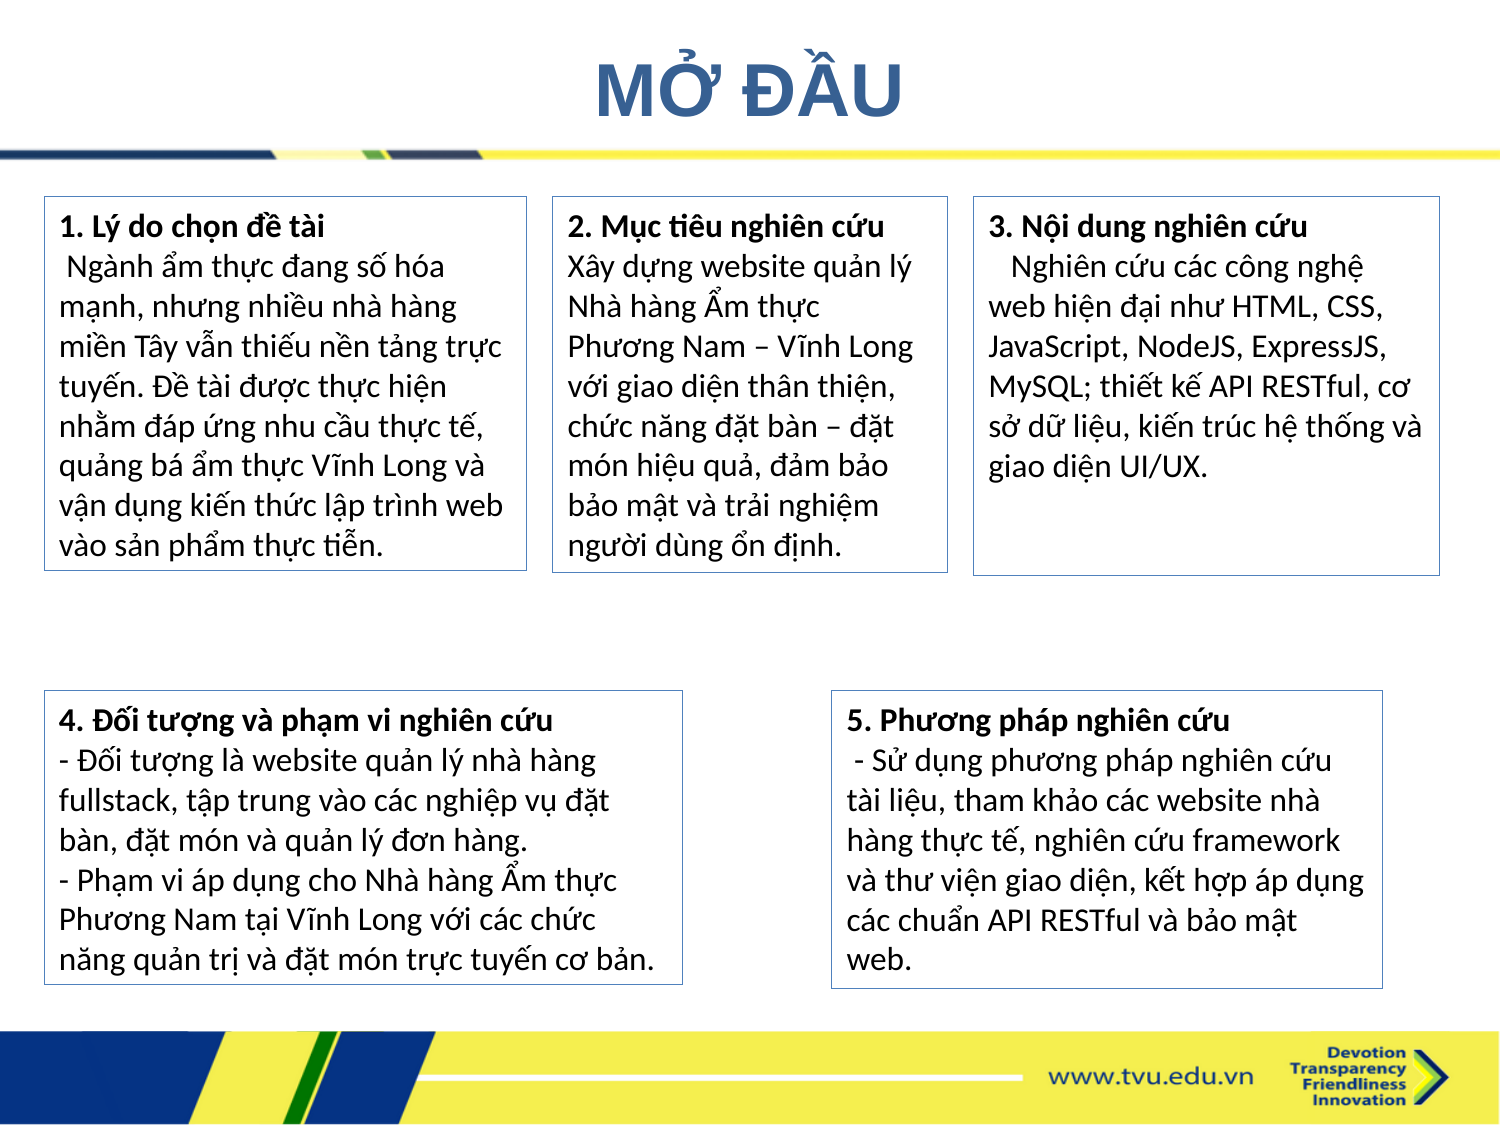

# MỞ ĐẦU
1. Lý do chọn đề tài
 Ngành ẩm thực đang số hóa mạnh, nhưng nhiều nhà hàng miền Tây vẫn thiếu nền tảng trực tuyến. Đề tài được thực hiện nhằm đáp ứng nhu cầu thực tế, quảng bá ẩm thực Vĩnh Long và vận dụng kiến thức lập trình web vào sản phẩm thực tiễn.
2. Mục tiêu nghiên cứu
Xây dựng website quản lý Nhà hàng Ẩm thực Phương Nam – Vĩnh Long với giao diện thân thiện, chức năng đặt bàn – đặt món hiệu quả, đảm bảo bảo mật và trải nghiệm người dùng ổn định.

3. Nội dung nghiên cứu
   Nghiên cứu các công nghệ web hiện đại như HTML, CSS, JavaScript, NodeJS, ExpressJS, MySQL; thiết kế API RESTful, cơ sở dữ liệu, kiến trúc hệ thống và giao diện UI/UX.
4. Đối tượng và phạm vi nghiên cứu
- Đối tượng là website quản lý nhà hàng fullstack, tập trung vào các nghiệp vụ đặt bàn, đặt món và quản lý đơn hàng.
- Phạm vi áp dụng cho Nhà hàng Ẩm thực Phương Nam tại Vĩnh Long với các chức năng quản trị và đặt món trực tuyến cơ bản.
5. Phương pháp nghiên cứu
 - Sử dụng phương pháp nghiên cứu tài liệu, tham khảo các website nhà hàng thực tế, nghiên cứu framework và thư viện giao diện, kết hợp áp dụng các chuẩn API RESTful và bảo mật web.